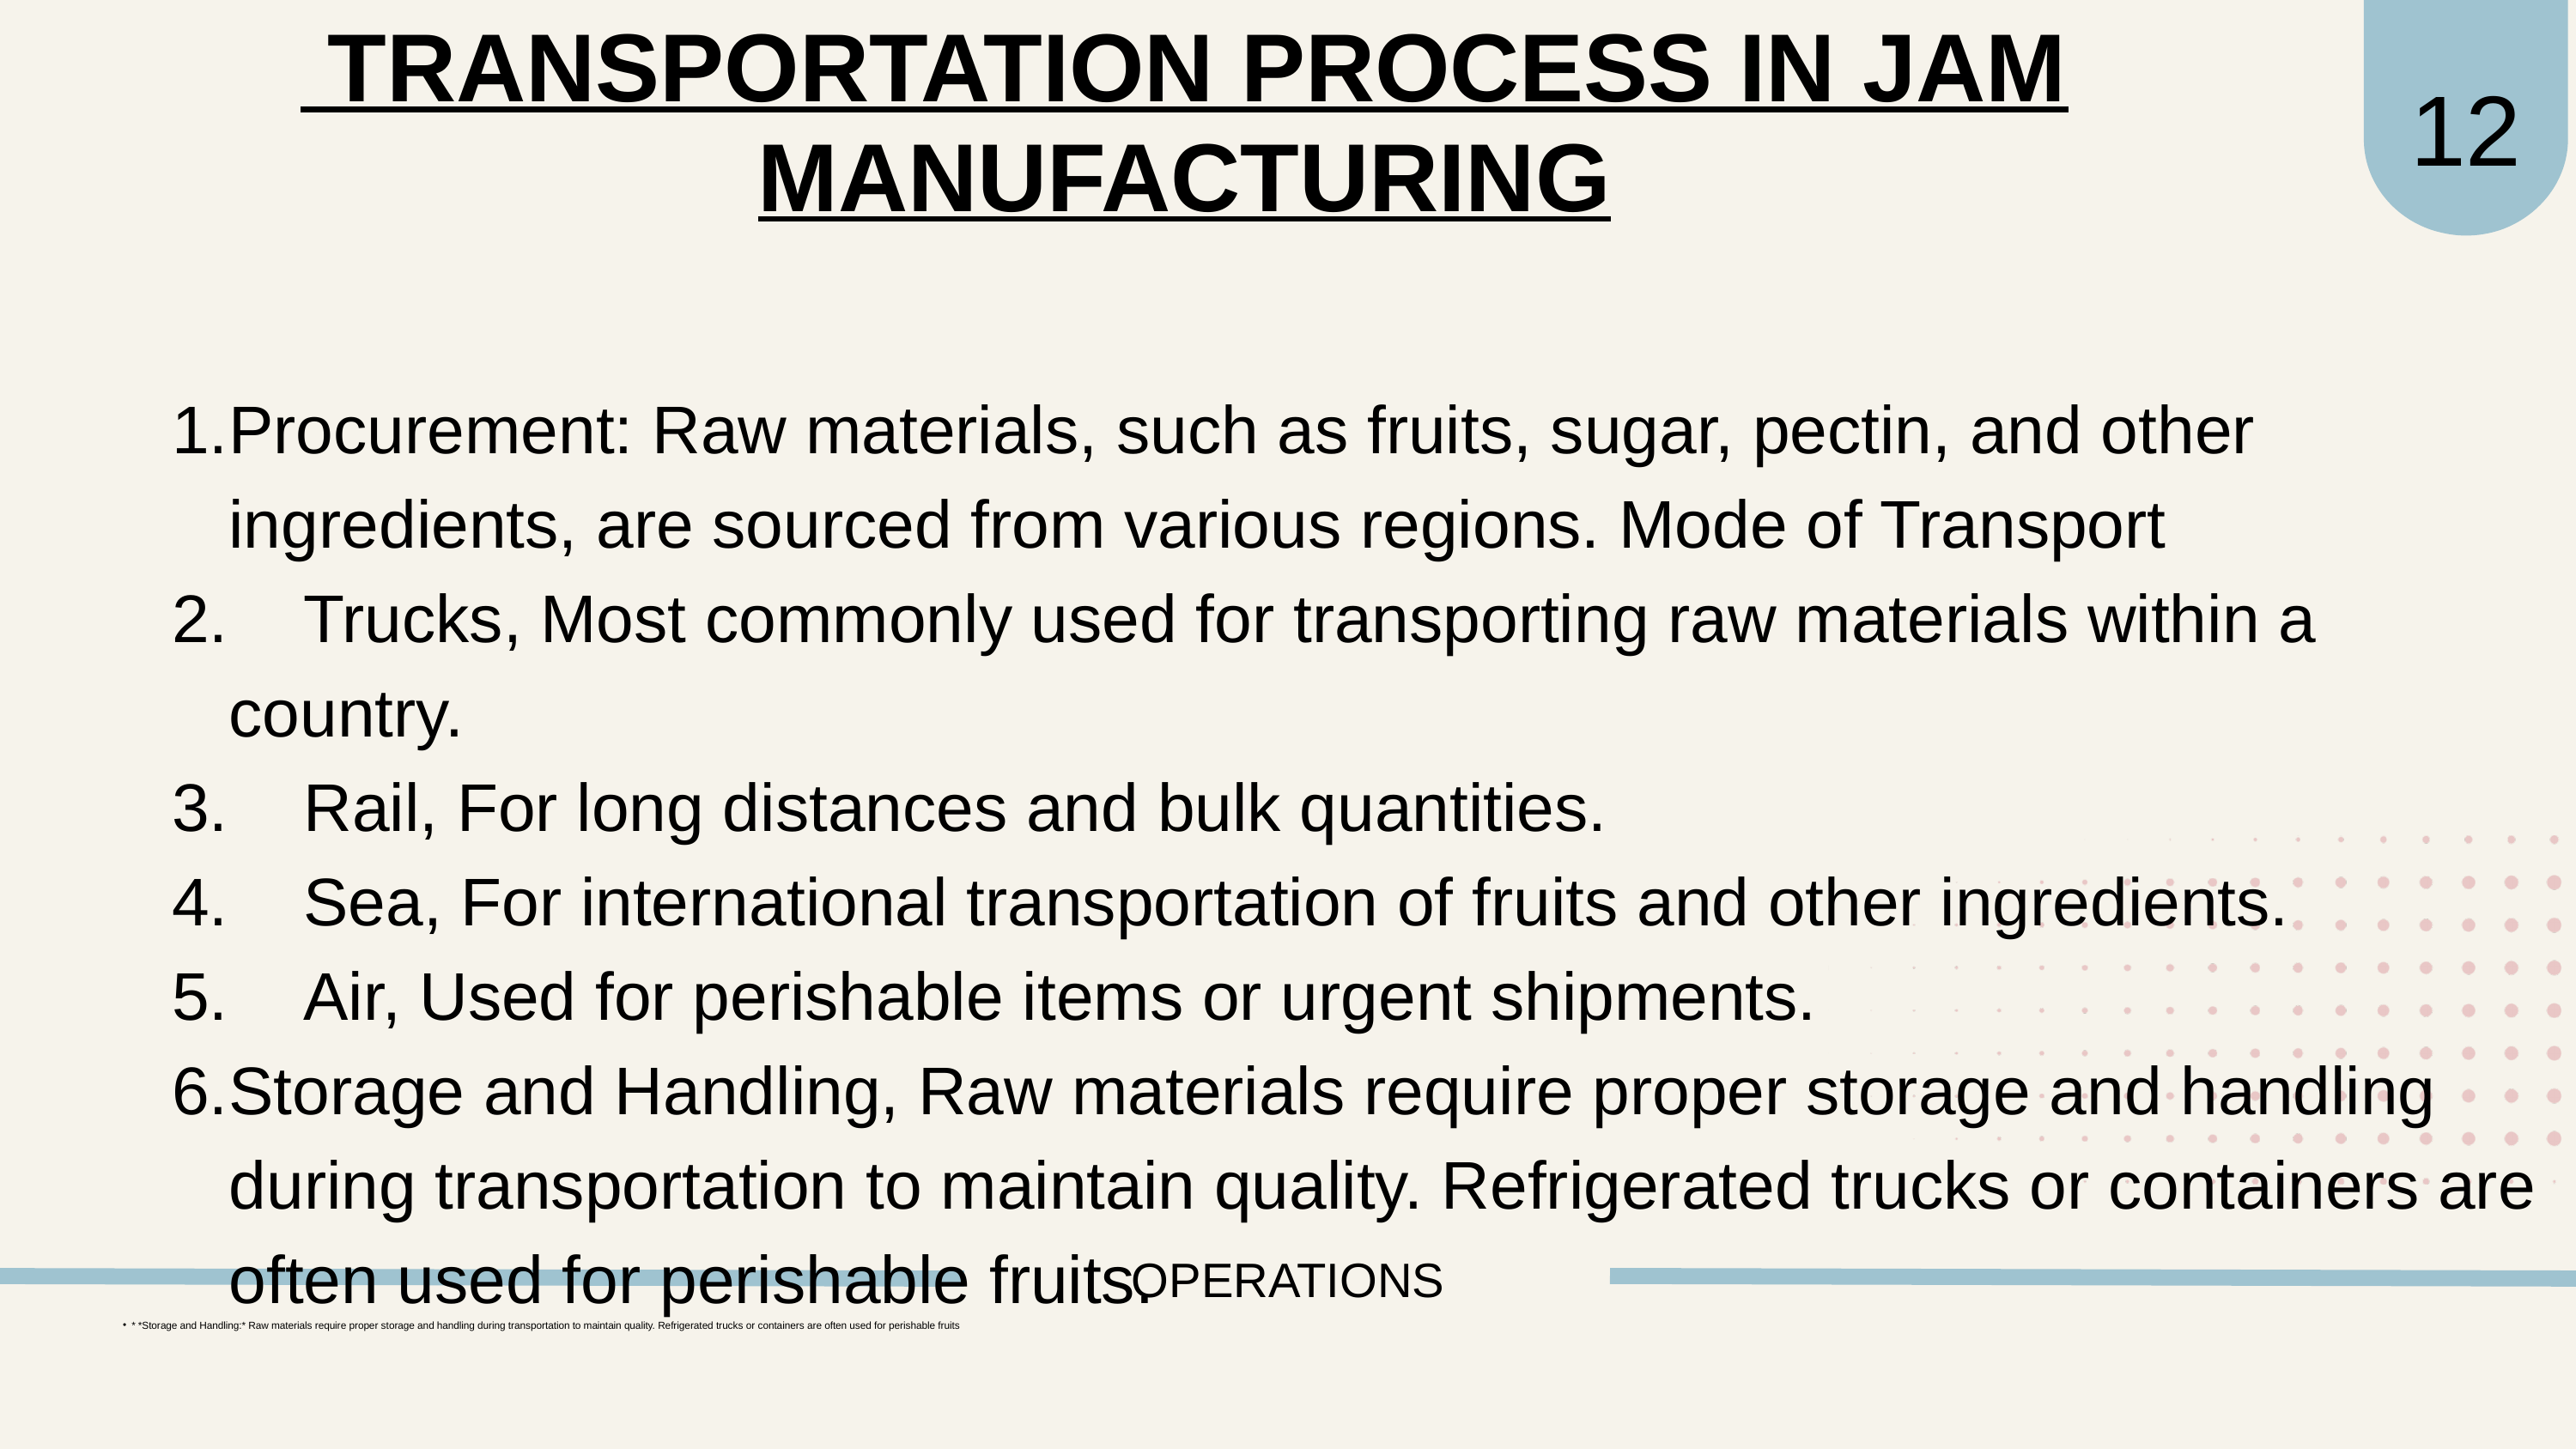

12
 TRANSPORTATION PROCESS IN JAM MANUFACTURING
Procurement: Raw materials, such as fruits, sugar, pectin, and other ingredients, are sourced from various regions. Mode of Transport
    Trucks, Most commonly used for transporting raw materials within a country.
    Rail, For long distances and bulk quantities.
    Sea, For international transportation of fruits and other ingredients.
    Air, Used for perishable items or urgent shipments.
Storage and Handling, Raw materials require proper storage and handling during transportation to maintain quality. Refrigerated trucks or containers are often used for perishable fruits.
* *Storage and Handling:* Raw materials require proper storage and handling during transportation to maintain quality. Refrigerated trucks or containers are often used for perishable fruits

OPERATIONS